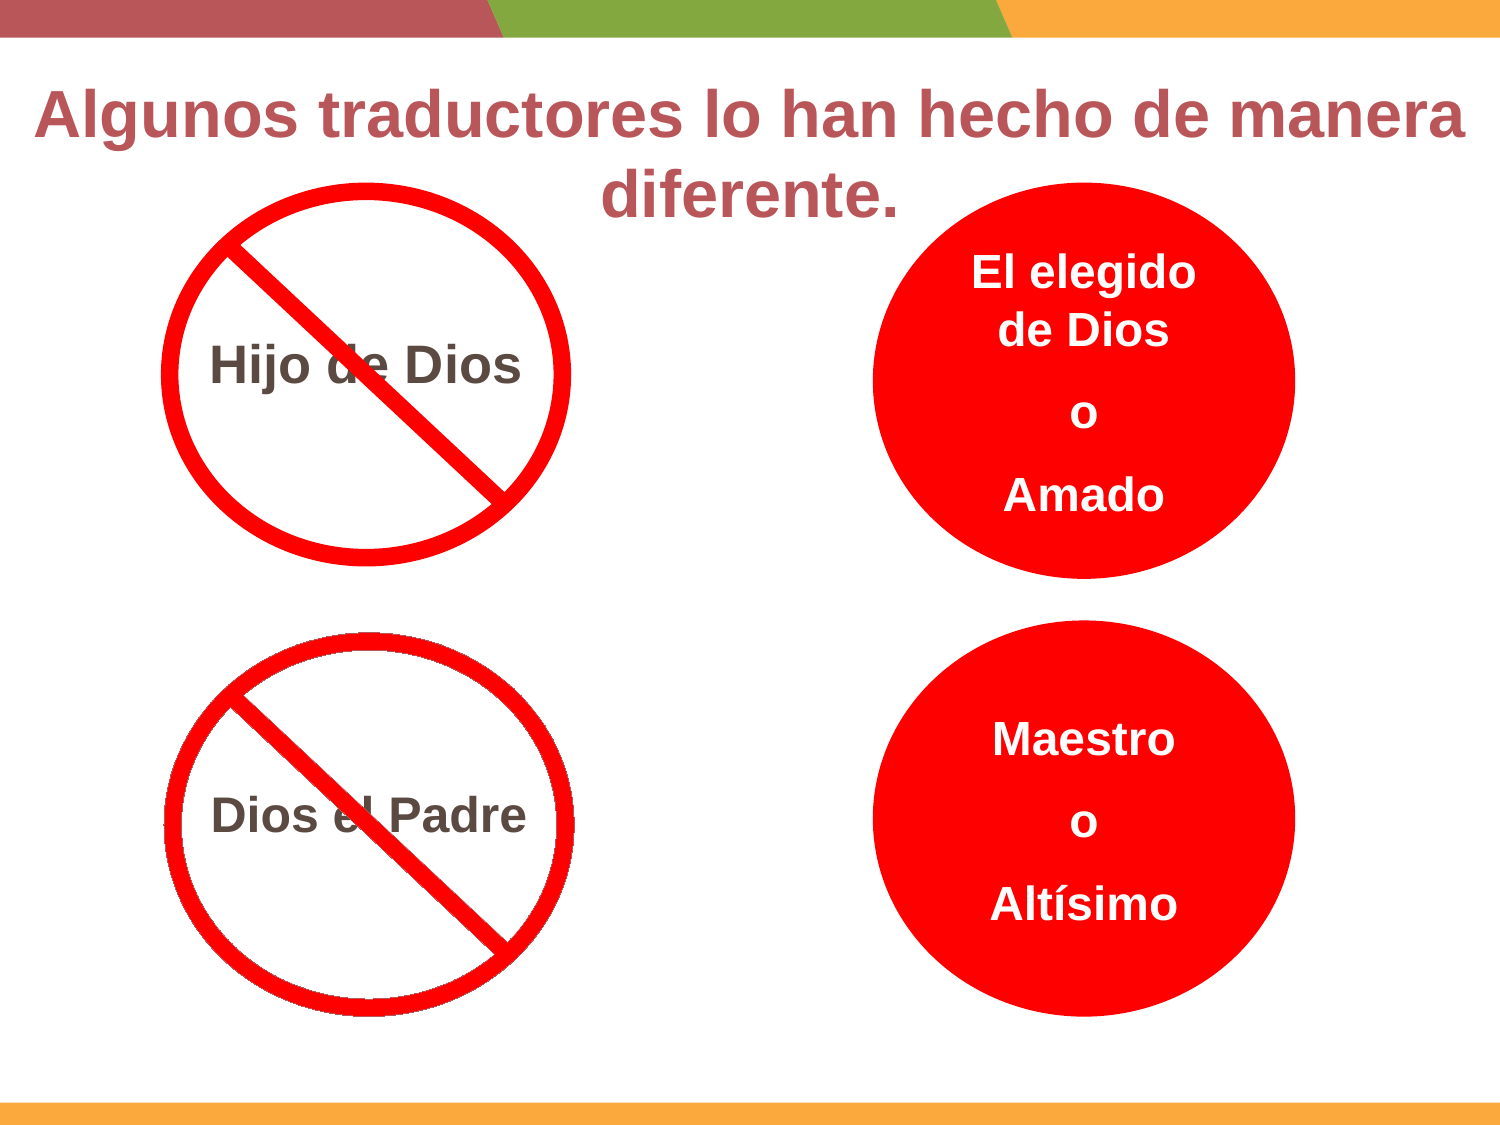

# Algunos traductores lo han hecho de manera diferente.
El elegido de Dios
o
Amado

Hijo de Dios

Maestro
o
Altísimo

Dios el Padre